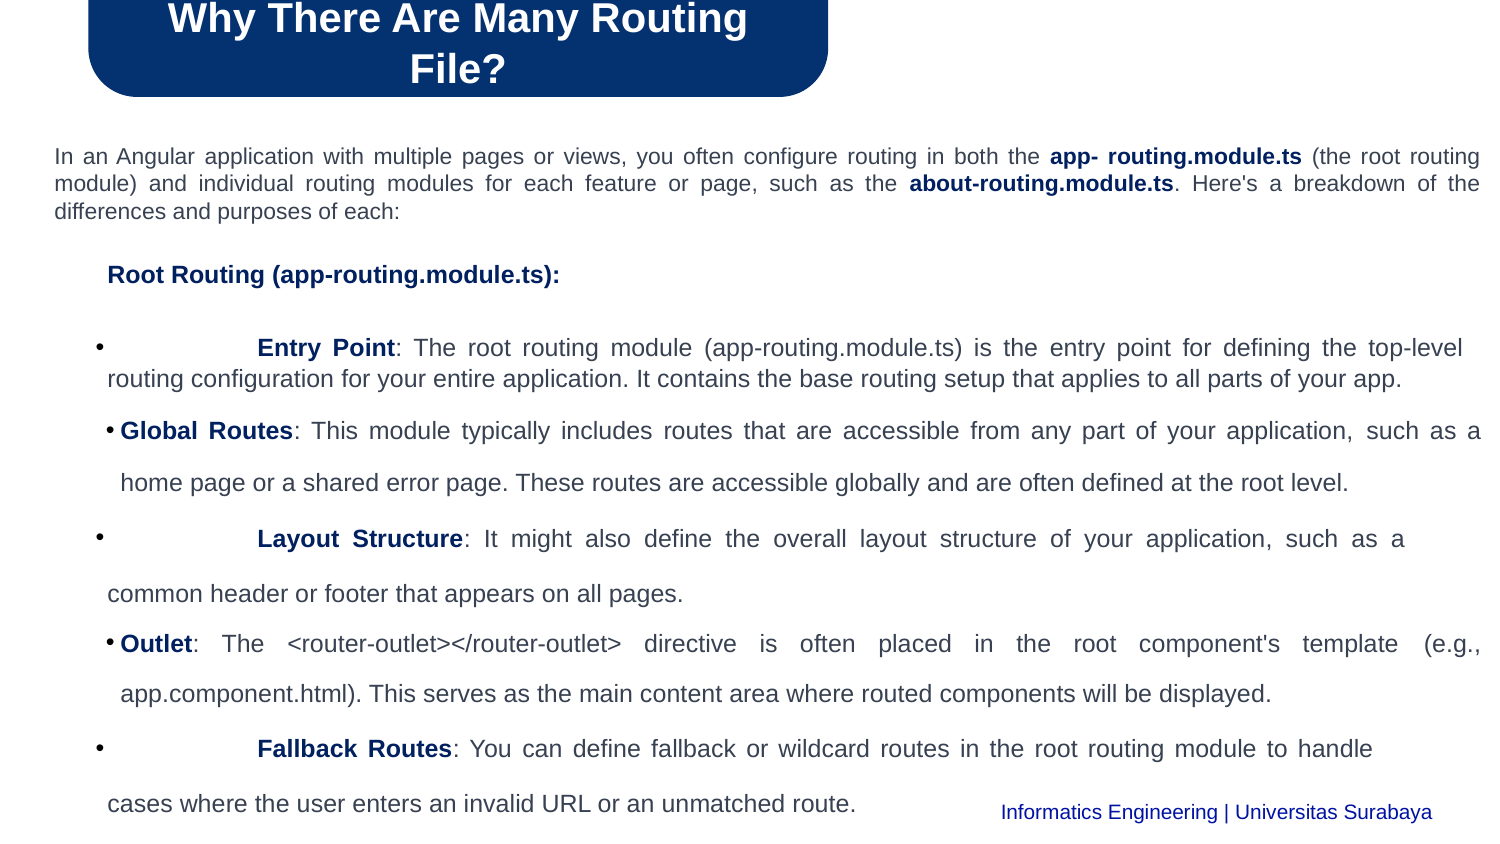

Why There Are Many Routing File?
In an Angular application with multiple pages or views, you often configure routing in both the app- routing.module.ts (the root routing module) and individual routing modules for each feature or page, such as the about-routing.module.ts. Here's a breakdown of the differences and purposes of each:
Root Routing (app-routing.module.ts):
	Entry Point: The root routing module (app-routing.module.ts) is the entry point for defining the top-level routing configuration for your entire application. It contains the base routing setup that applies to all parts of your app.
Global Routes: This module typically includes routes that are accessible from any part of your application, such as a home page or a shared error page. These routes are accessible globally and are often defined at the root level.
	Layout Structure: It might also define the overall layout structure of your application, such as a common header or footer that appears on all pages.
Outlet: The <router-outlet></router-outlet> directive is often placed in the root component's template (e.g., app.component.html). This serves as the main content area where routed components will be displayed.
	Fallback Routes: You can define fallback or wildcard routes in the root routing module to handle cases where the user enters an invalid URL or an unmatched route.
Informatics Engineering | Universitas Surabaya